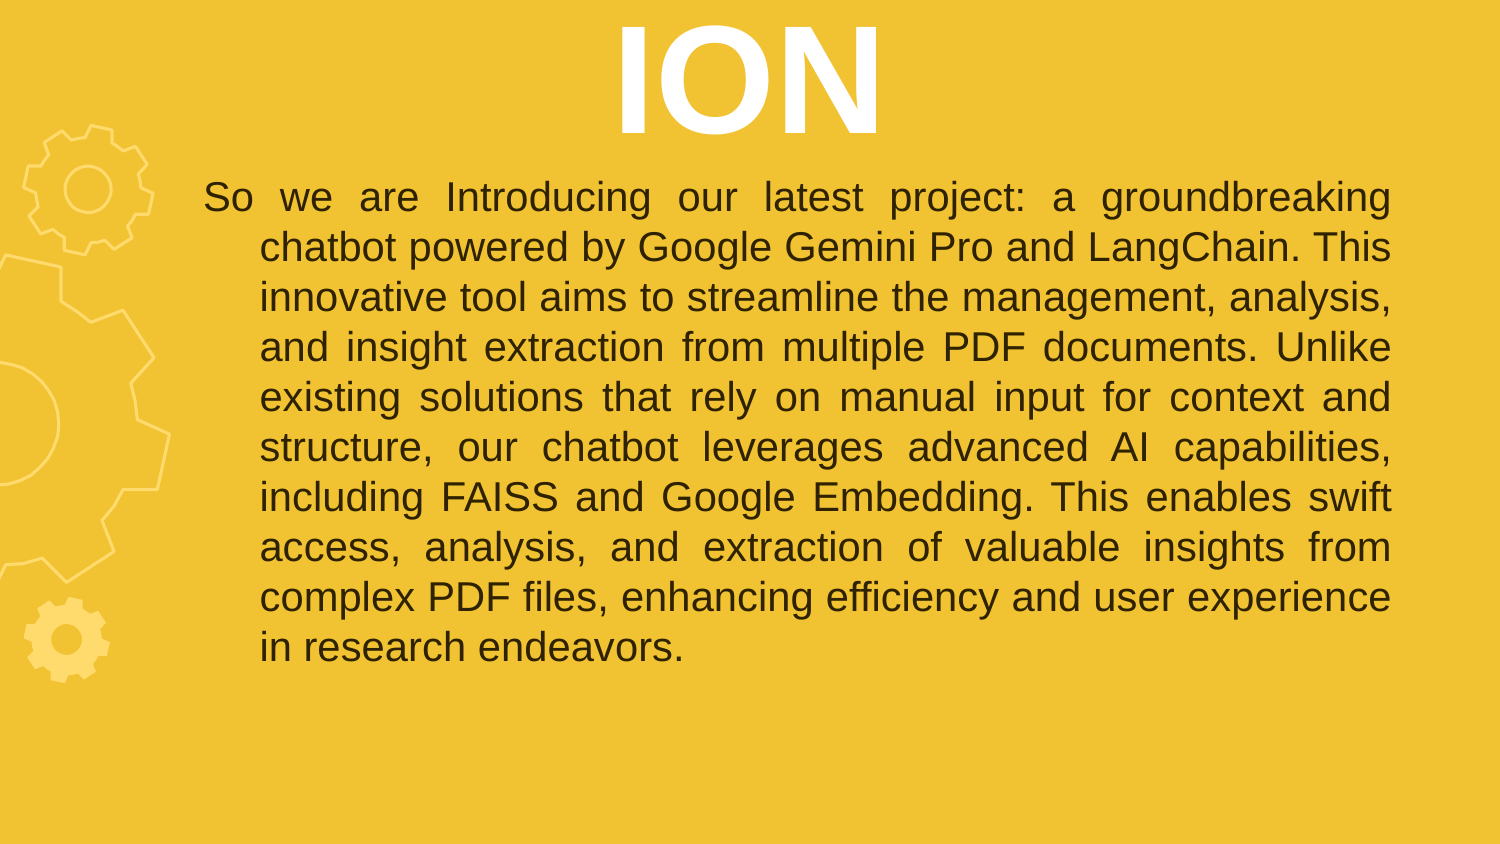

INTRODUCTION

So we are Introducing our latest project: a groundbreaking chatbot powered by Google Gemini Pro and LangChain. This innovative tool aims to streamline the management, analysis, and insight extraction from multiple PDF documents. Unlike existing solutions that rely on manual input for context and structure, our chatbot leverages advanced AI capabilities, including FAISS and Google Embedding. This enables swift access, analysis, and extraction of valuable insights from complex PDF files, enhancing efficiency and user experience in research endeavors.